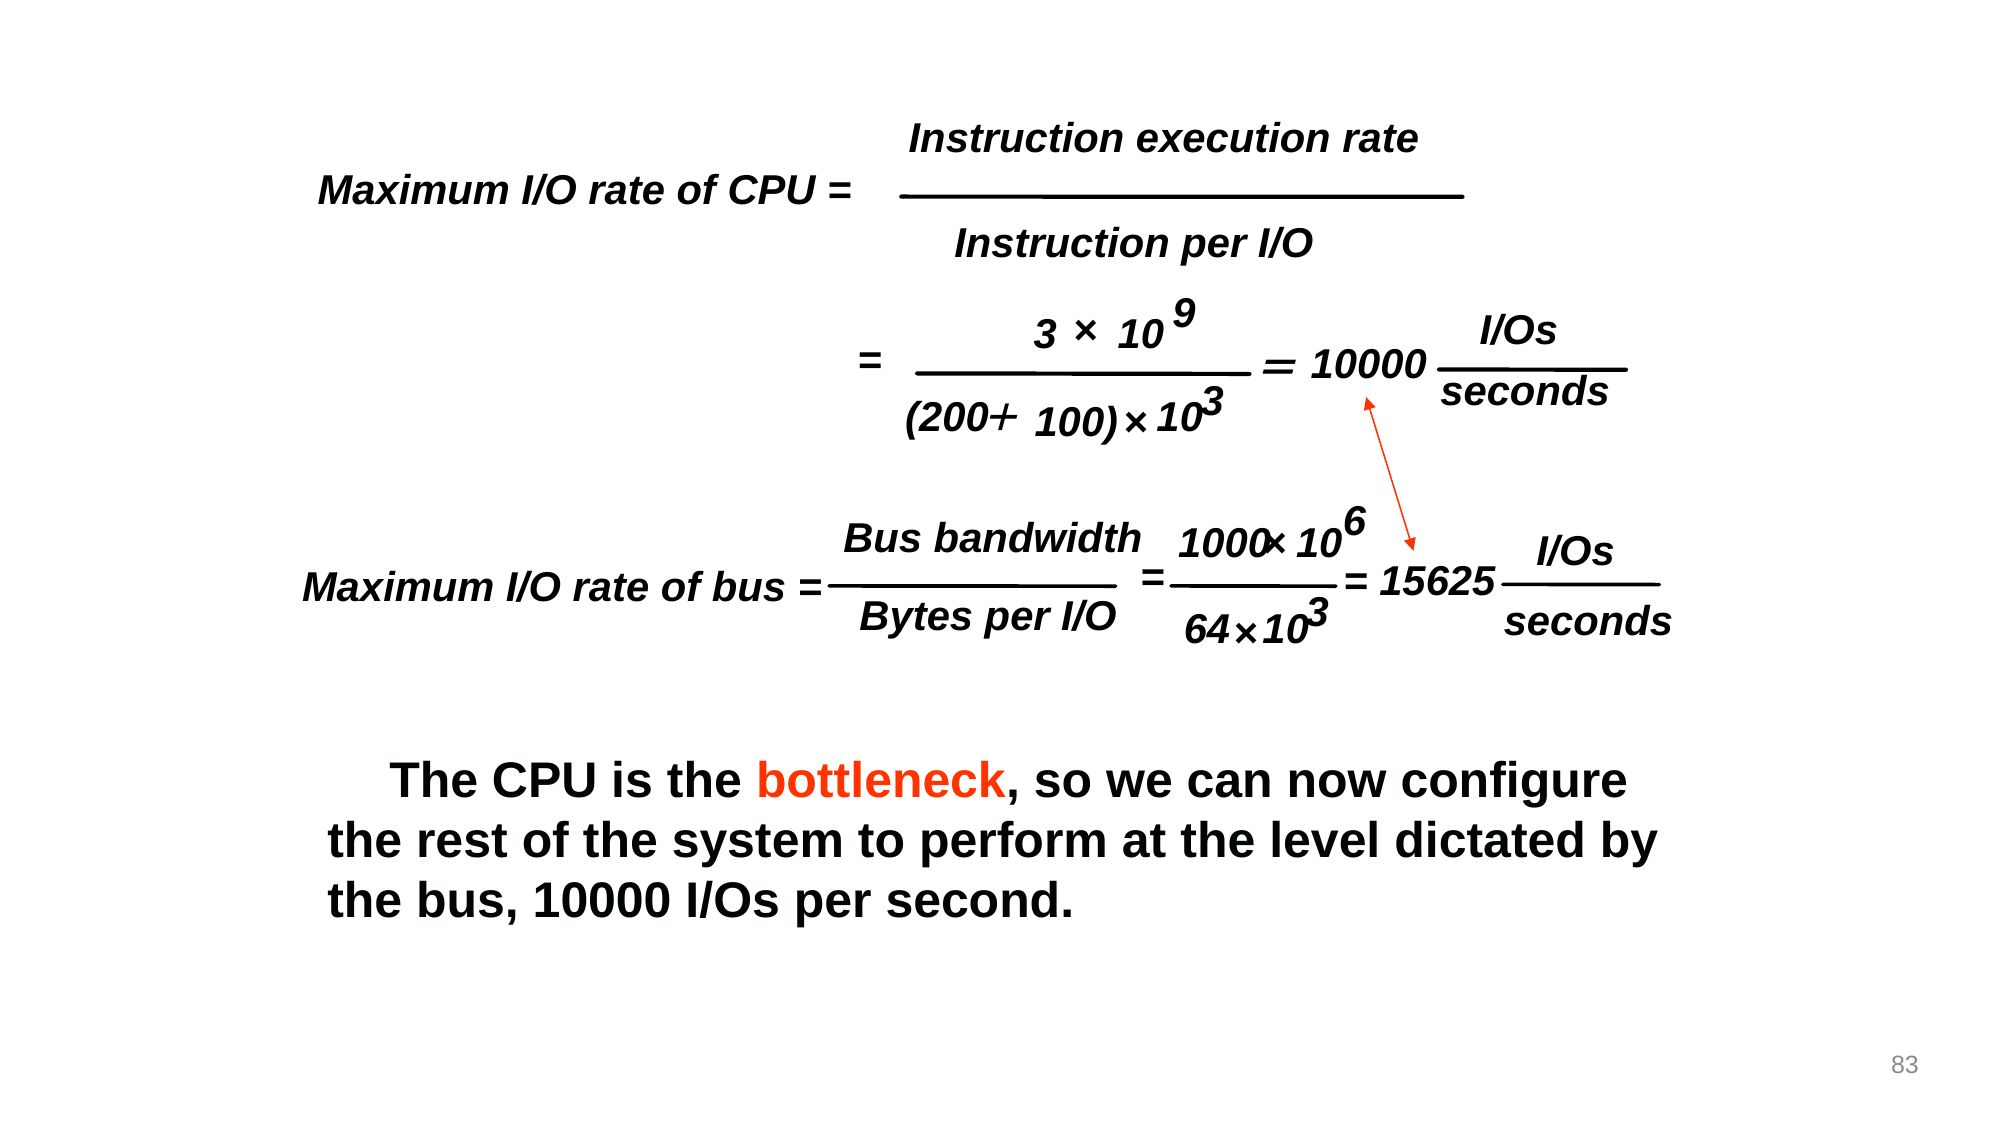

Instruction execution rate
Maximum I/O rate of CPU =

Instruction per I/O
9
×
I/Os
     3
10
=
 10000
＝
seconds

3
(200
10
＋
100)
×

6
Bus bandwidth
1000
×
10
I/Os
=
= 15625
Maximum I/O rate of bus =

3

Bytes per I/O
seconds
64
10
×
The CPU is the bottleneck, so we can now configure the rest of the system to perform at the level dictated by the bus, 10000 I/Os per second.
83